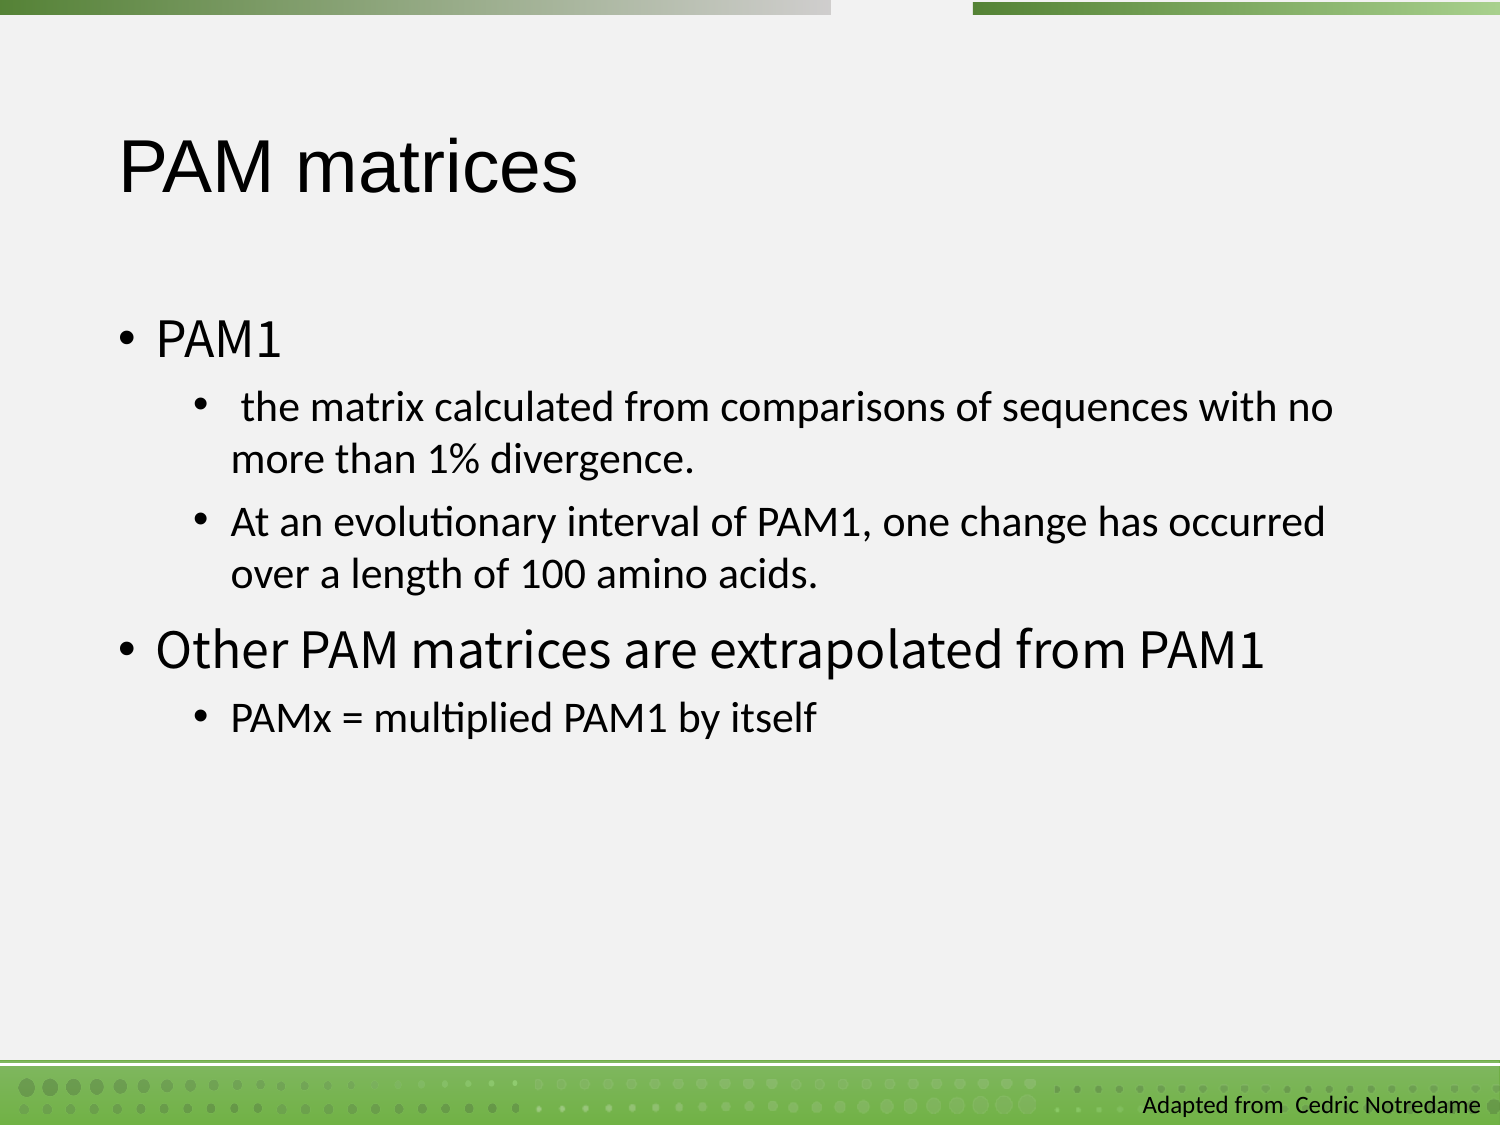

# PAM matrices
PAM1
 the matrix calculated from comparisons of sequences with no more than 1% divergence.
At an evolutionary interval of PAM1, one change has occurred over a length of 100 amino acids.
Other PAM matrices are extrapolated from PAM1
PAMx = multiplied PAM1 by itself
Adapted from  Cedric Notredame